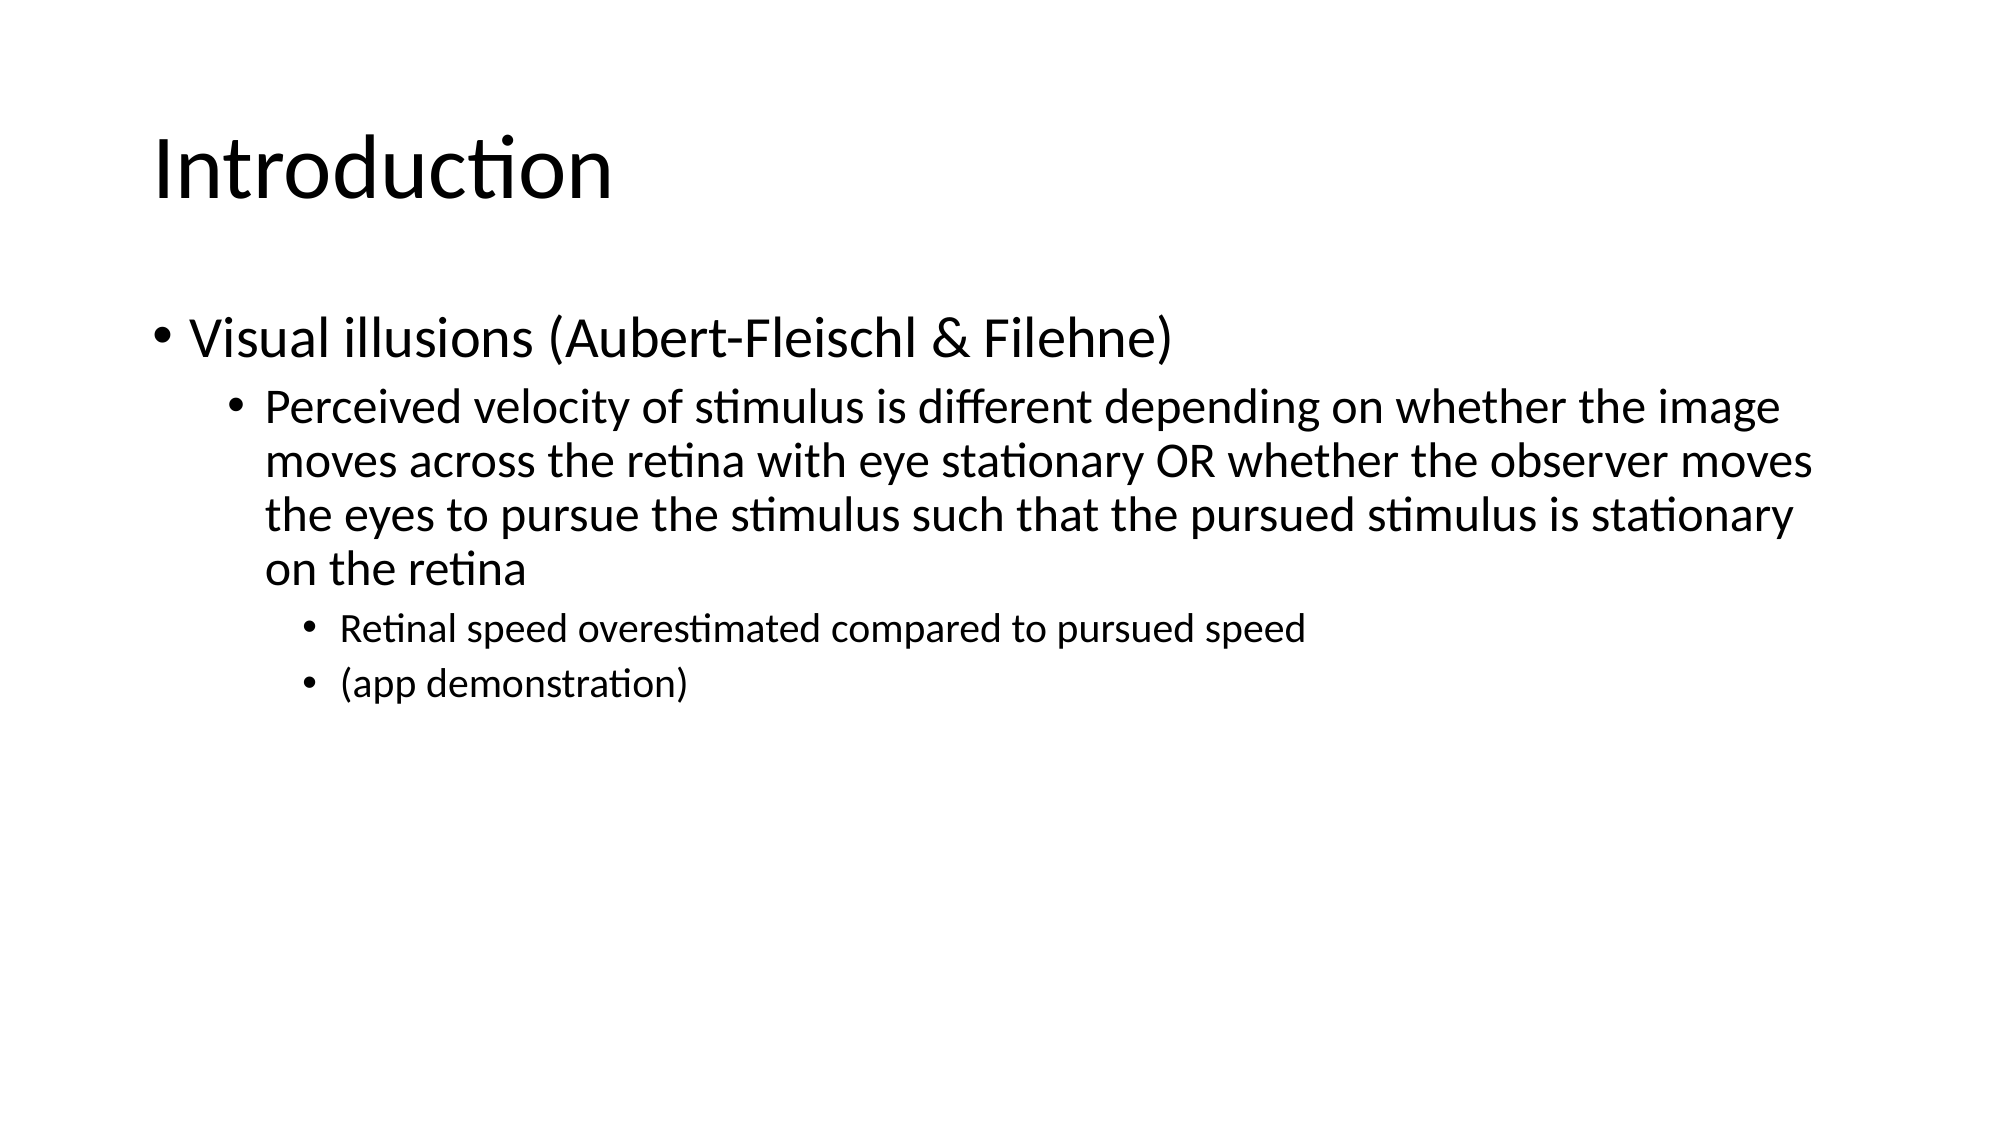

# Introduction
Visual illusions (Aubert-Fleischl & Filehne)
Perceived velocity of stimulus is different depending on whether the image moves across the retina with eye stationary OR whether the observer moves the eyes to pursue the stimulus such that the pursued stimulus is stationary on the retina
Retinal speed overestimated compared to pursued speed
(app demonstration)